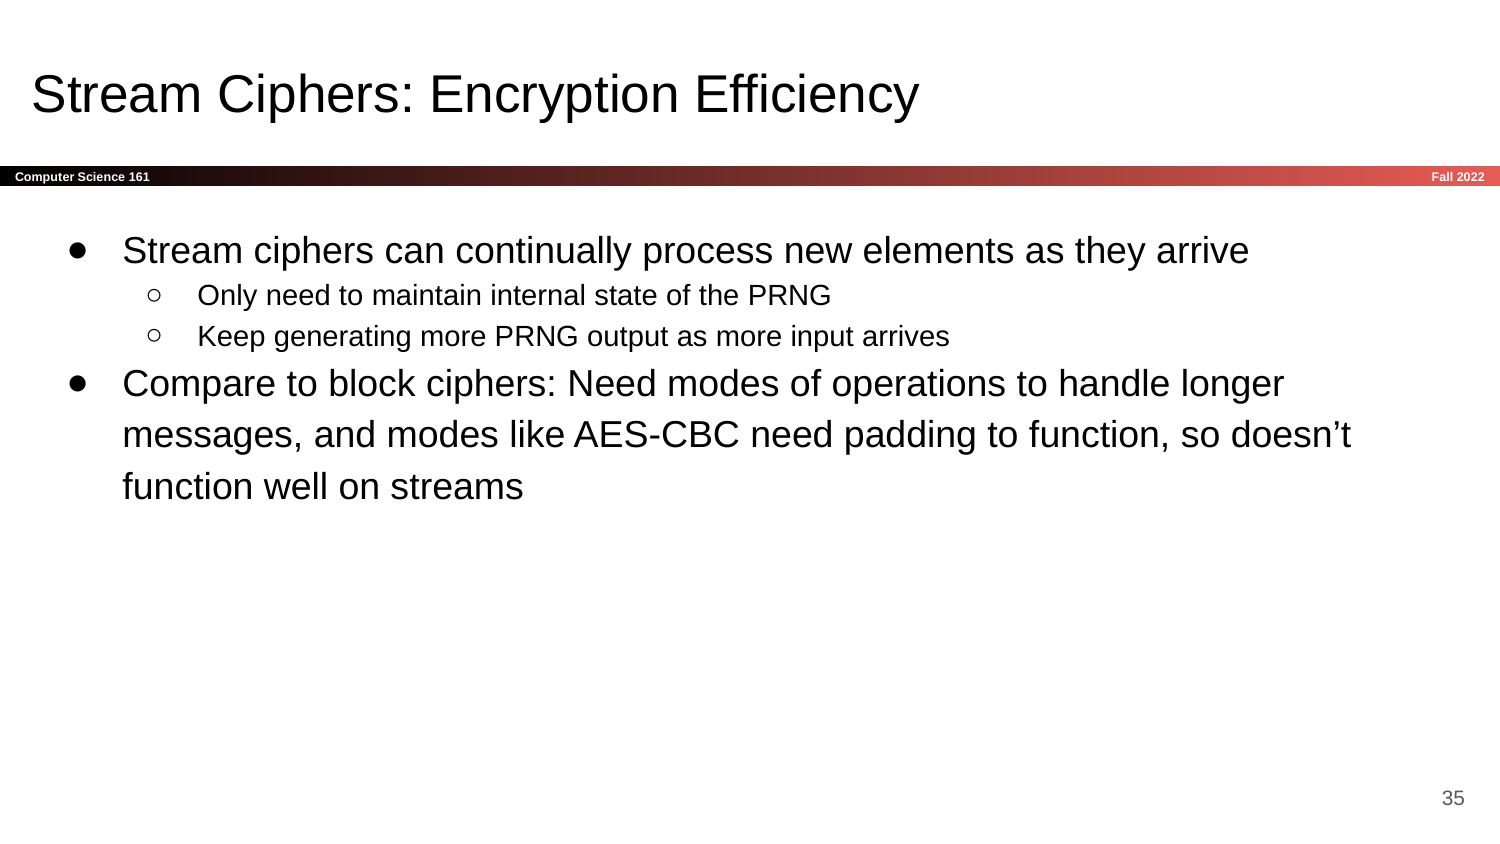

# Stream Ciphers: Encryption Efficiency
Stream ciphers can continually process new elements as they arrive
Only need to maintain internal state of the PRNG
Keep generating more PRNG output as more input arrives
Compare to block ciphers: Need modes of operations to handle longer messages, and modes like AES-CBC need padding to function, so doesn’t function well on streams
35